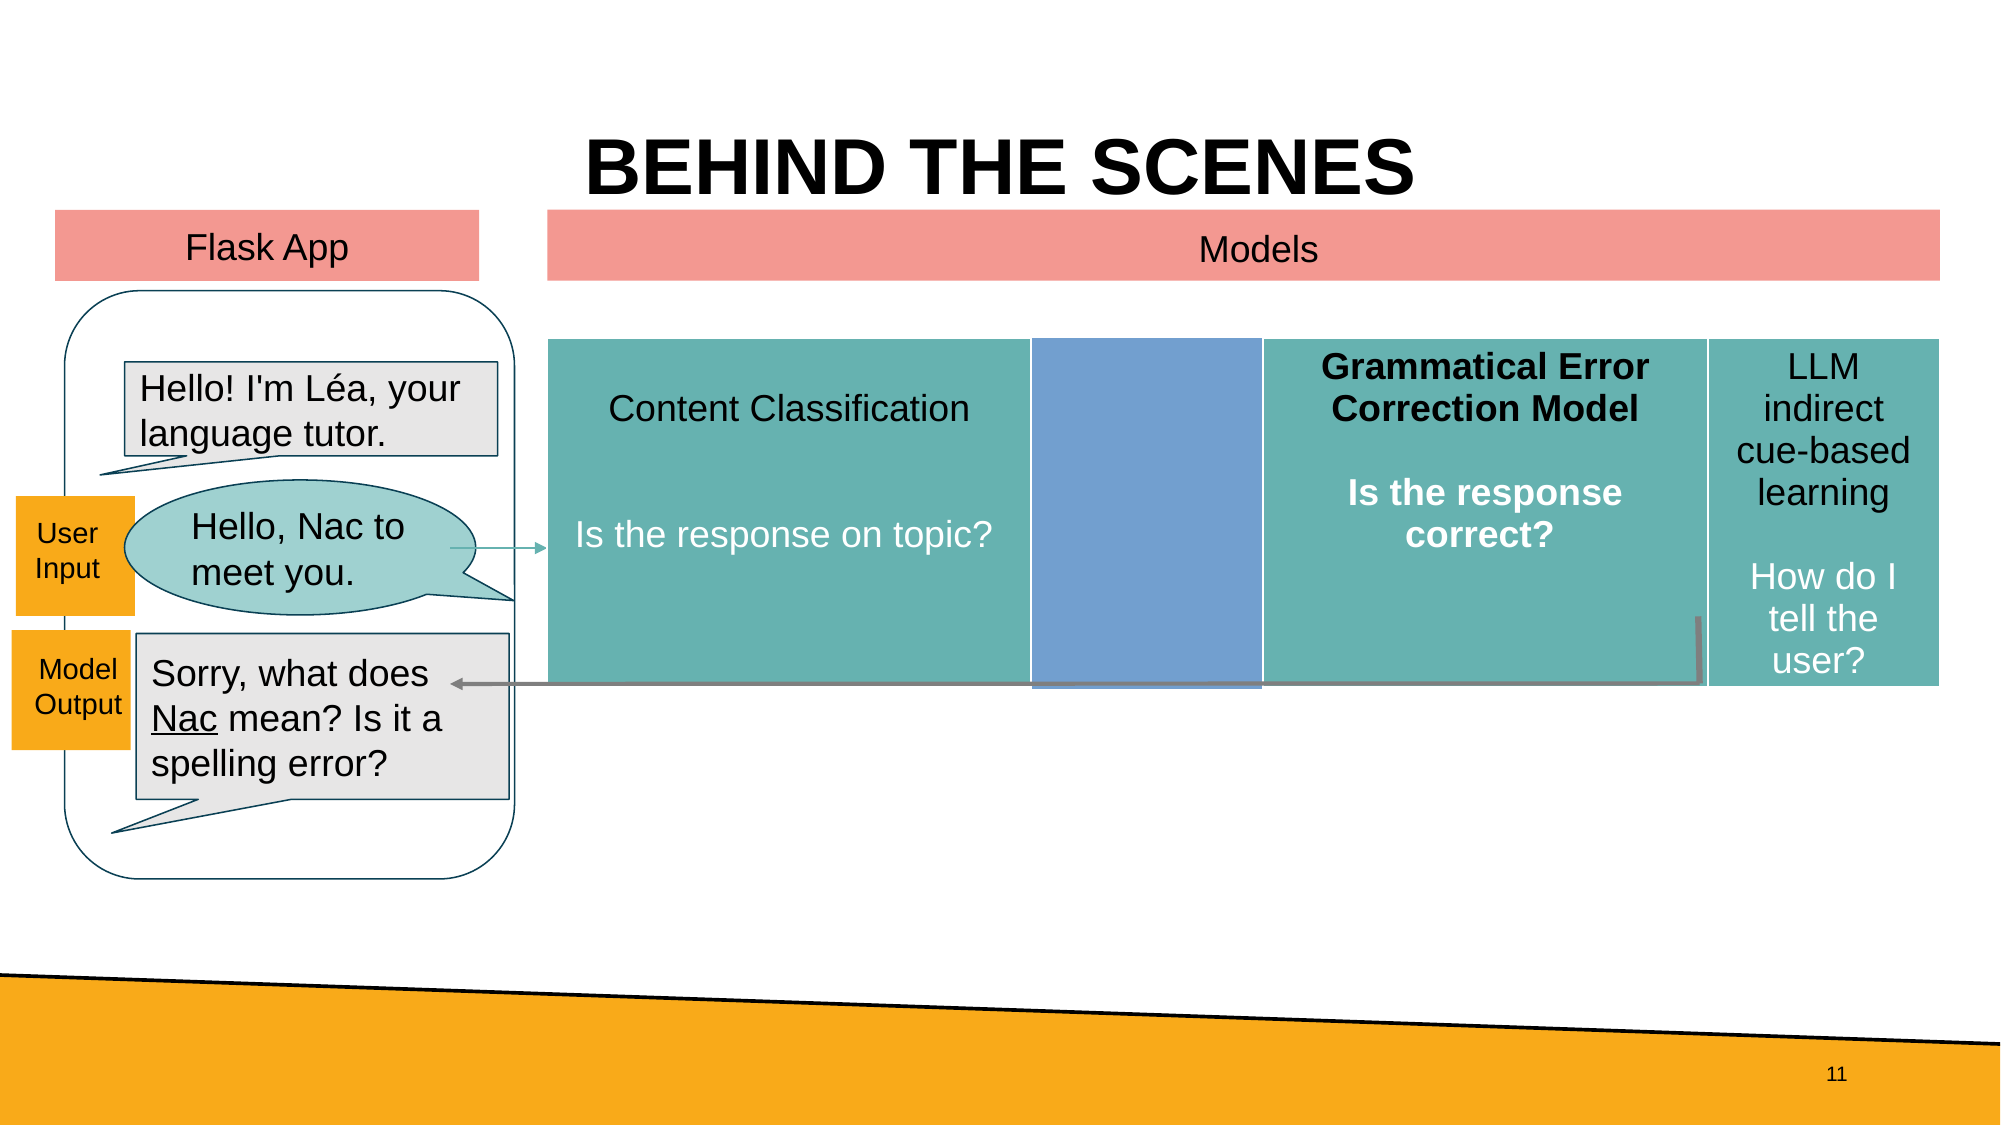

# BEHIND THE SCENES

Flask App
Models

| Content Classification Is the response on topic? |  | Grammatical Error Correction Model Is the response correct? |  | LLM indirect cue-based learning How do I tell the user? |  |
| --- | --- | --- | --- | --- | --- |
Hello! I'm Léa, your language tutor.
Hello, Nac to meet you.

User Input

Sorry, what does Nac mean? Is it a spelling error?

Model Output
11